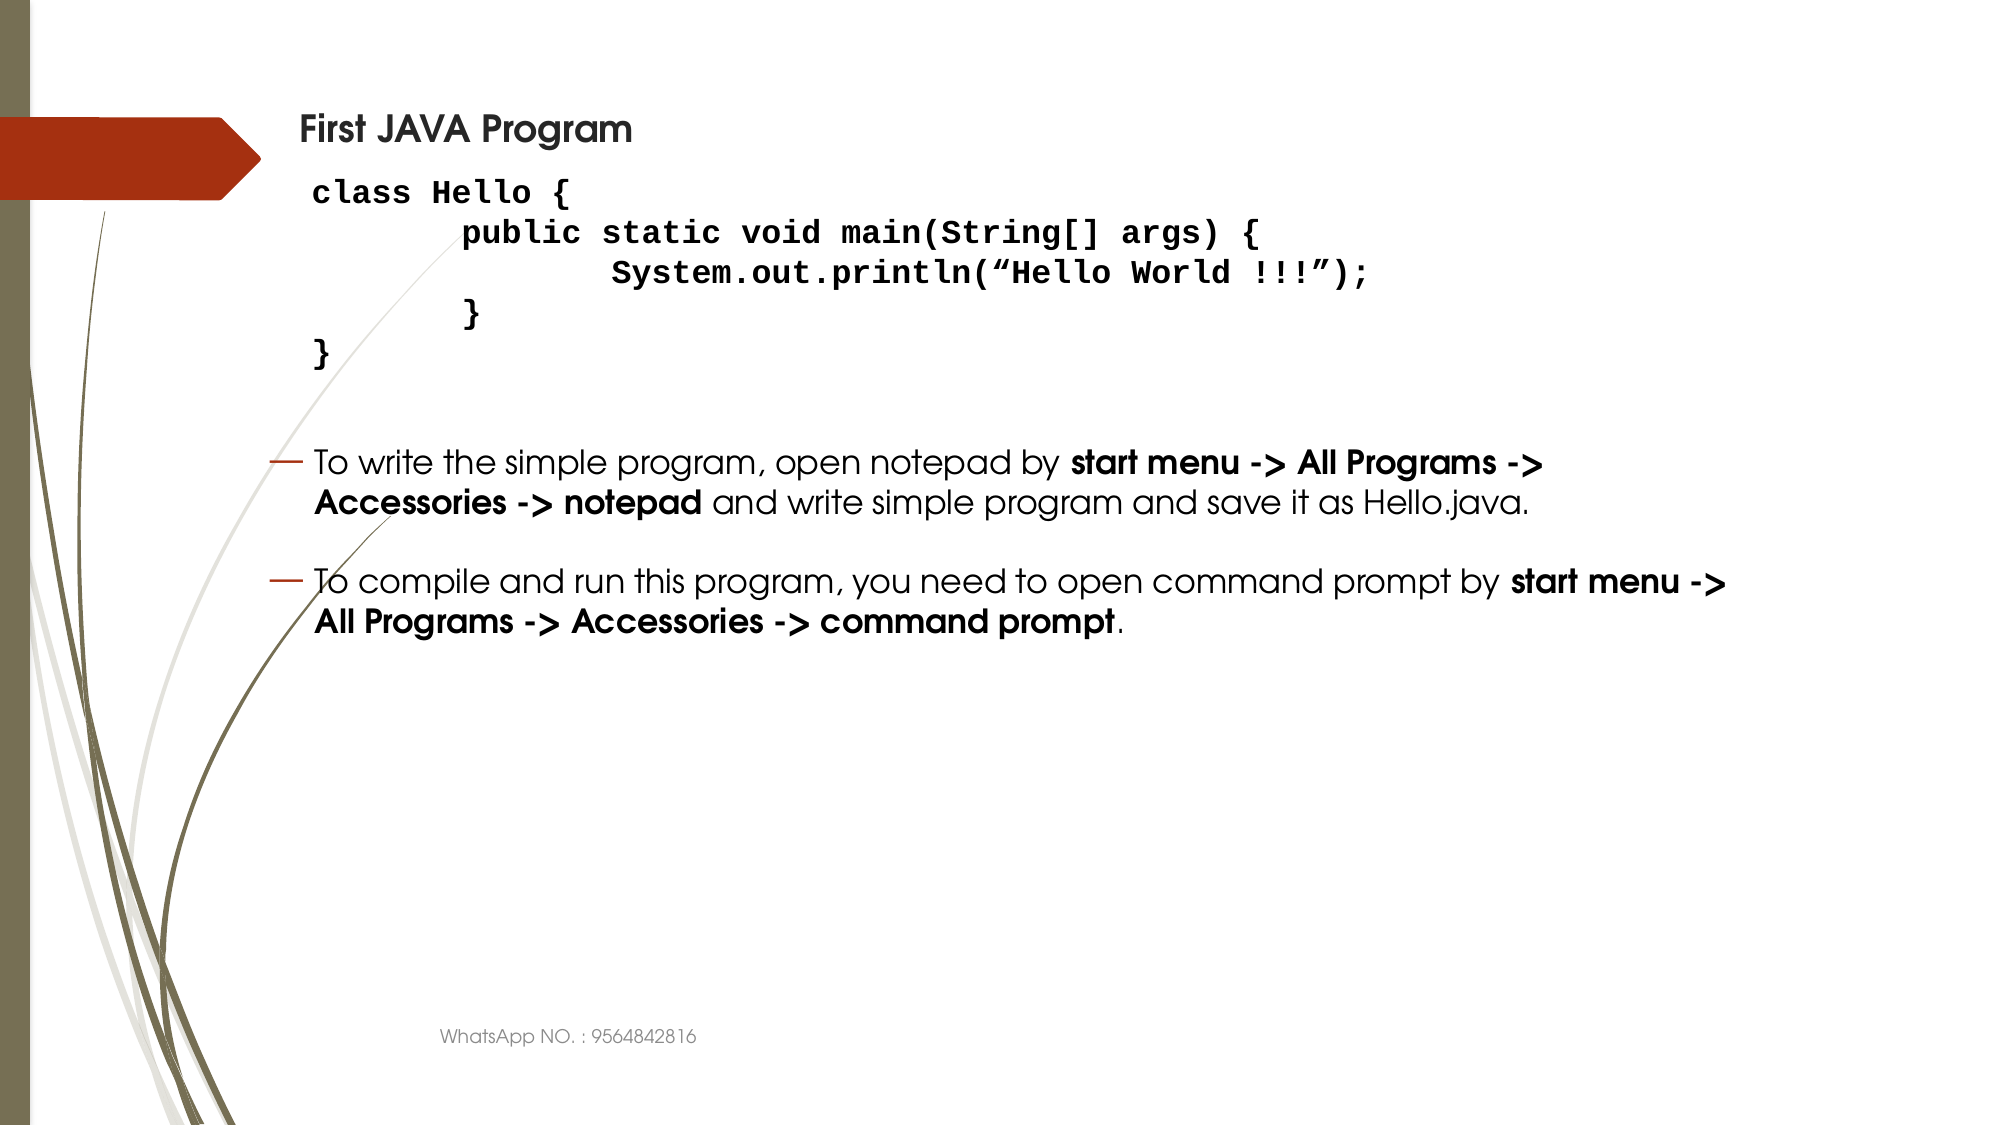

# First JAVA Program
class Hello {
	public static void main(String[] args) {
		System.out.println(“Hello World !!!”);
	}
}

To write the simple program, open notepad by start menu -> All Programs -> Accessories -> notepad and write simple program and save it as Hello.java.

To compile and run this program, you need to open command prompt by start menu -> All Programs -> Accessories -> command prompt.
WhatsApp NO. : 9564842816